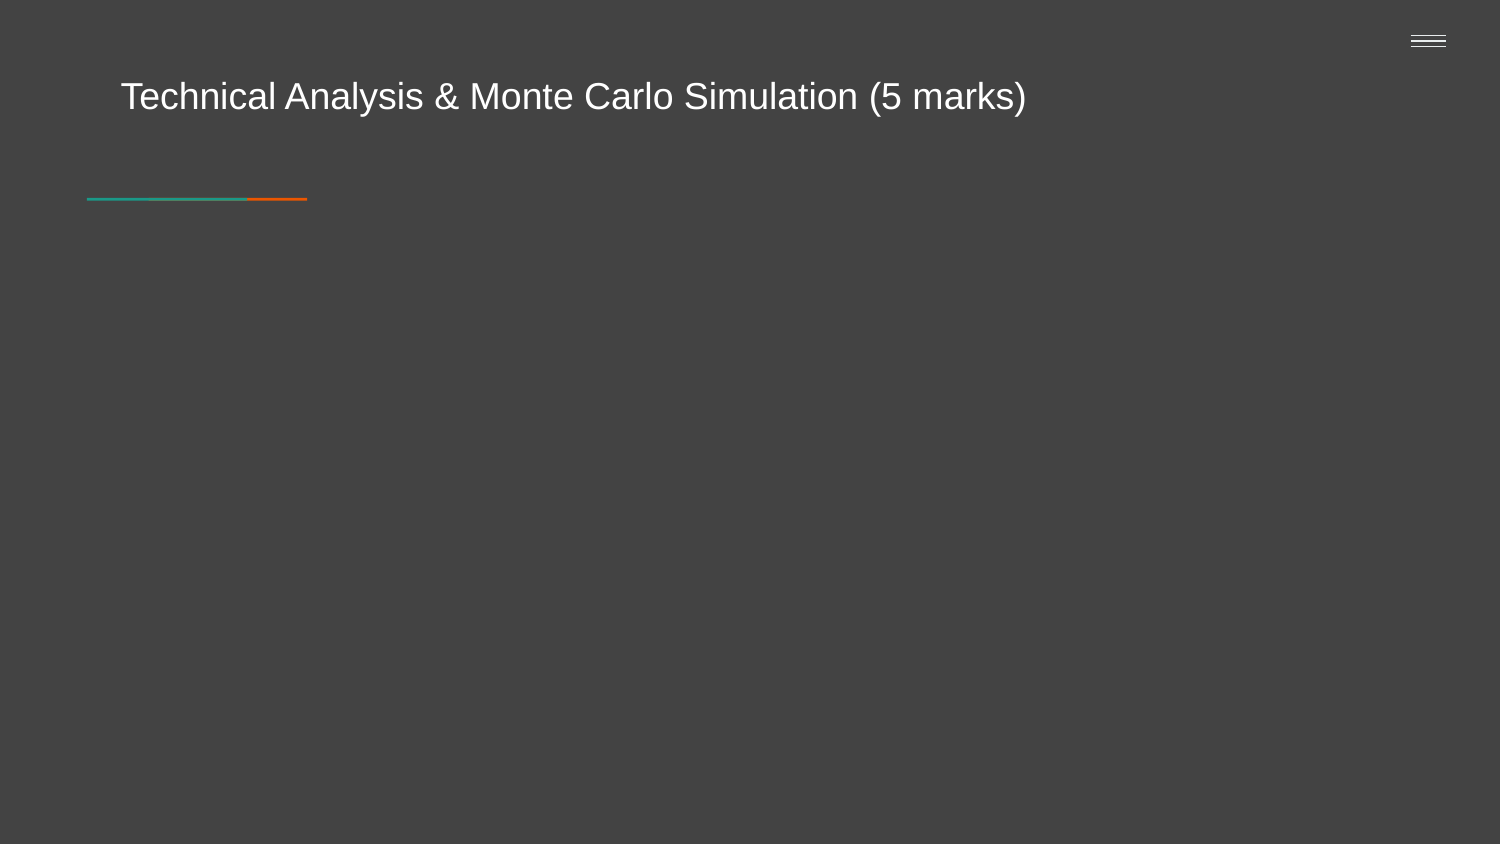

# Technical Analysis & Monte Carlo Simulation (5 marks)